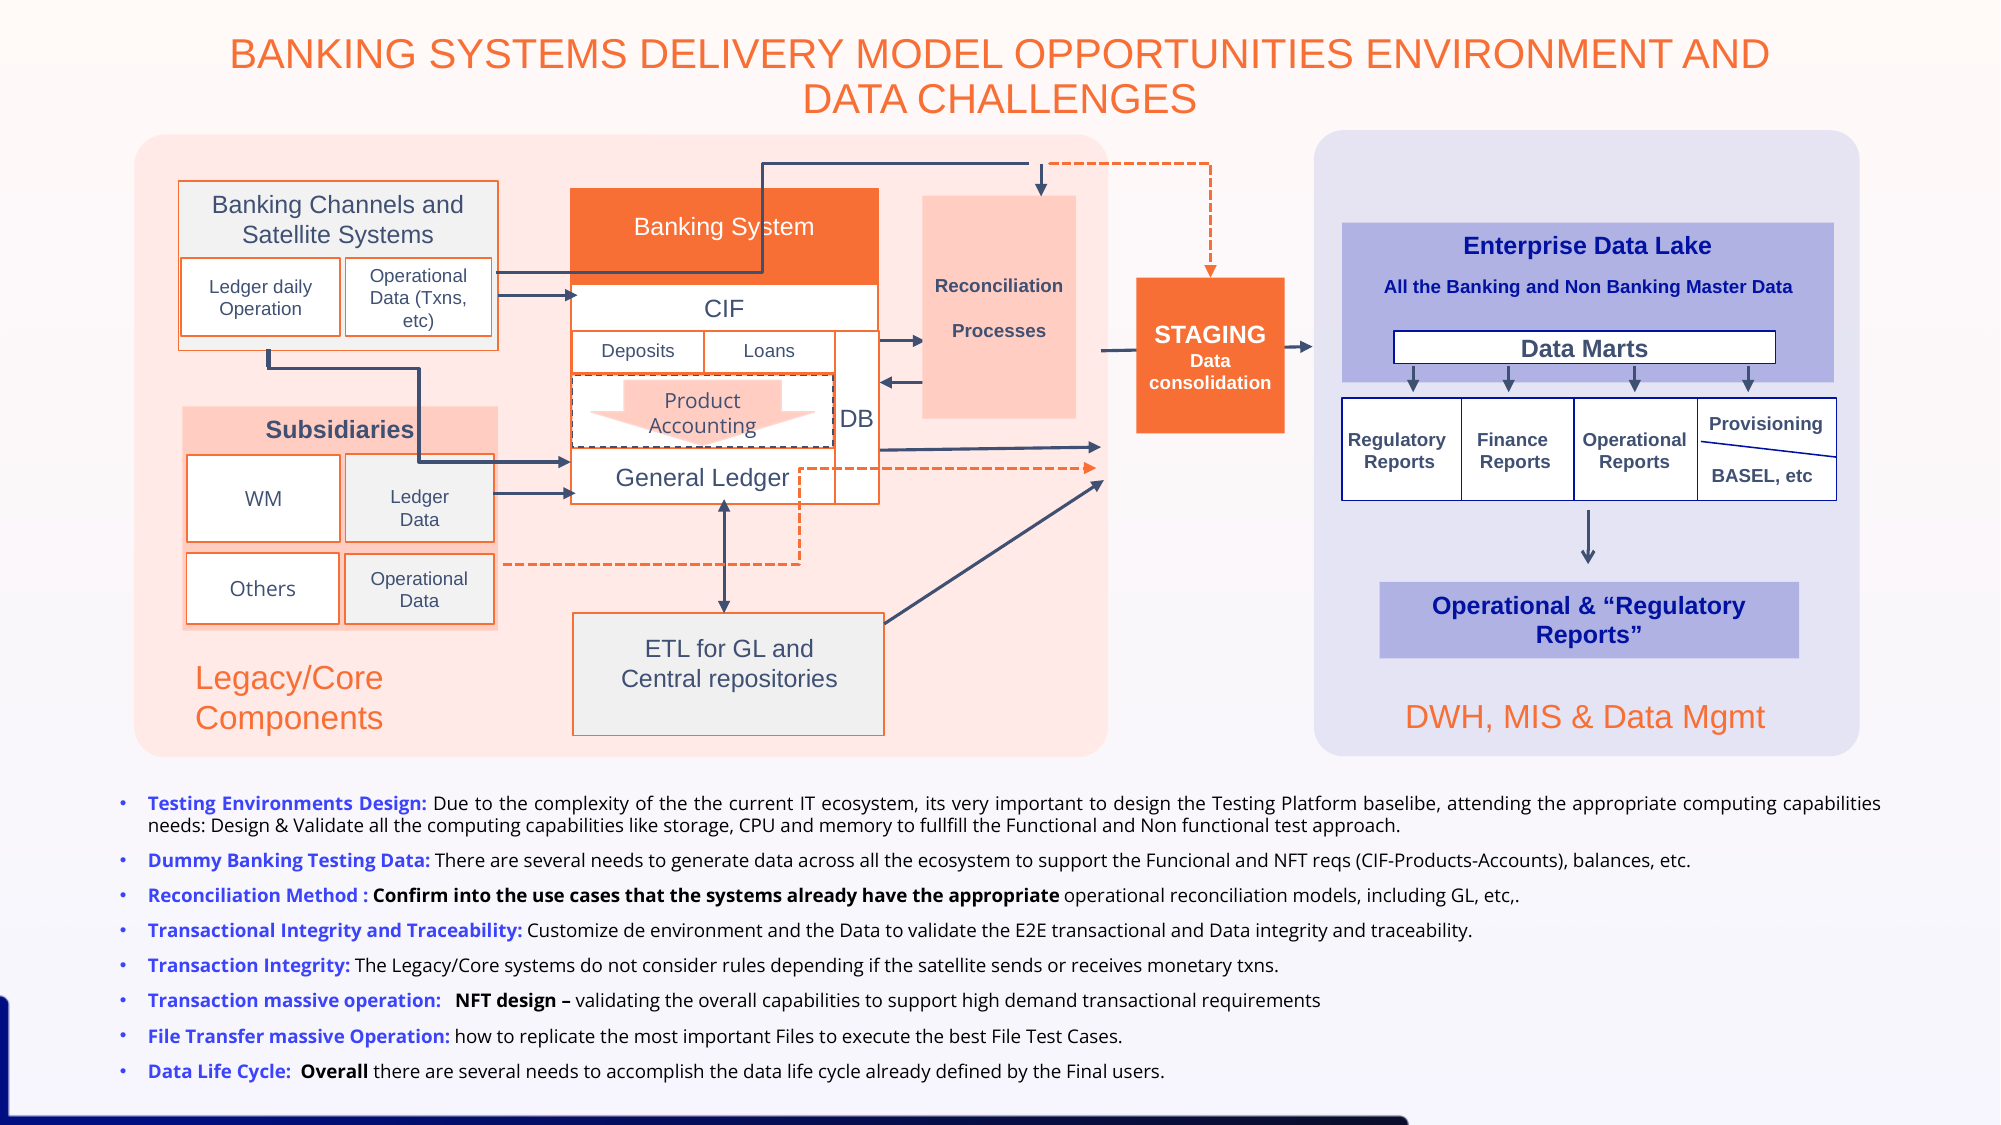

BANKING SYSTEMS DELIVERY MODEL OPPORTUNITIES ENVIRONMENT AND DATA CHALLENGES

Banking Channels and Satellite Systems

Banking System
Reconciliation

Processes
Enterprise Data Lake

All the Banking and Non Banking Master Data
Ledger daily Operation
Operational Data (Txns, etc)

STAGING
Data consolidation
CIF
Deposits
Loans
DB
Data Marts

Product Accounting

Subsidiaries
Provisioning
Regulatory
Reports
Finance
Reports
Operational
Reports
General Ledger

Ledger
Data
WM
BASEL, etc
Others
Operational Data
Operational & “Regulatory Reports”

ETL for GL and Central repositories
Legacy/Core
Components
DWH, MIS & Data Mgmt
Testing Environments Design: Due to the complexity of the the current IT ecosystem, its very important to design the Testing Platform baselibe, attending the appropriate computing capabilities needs: Design & Validate all the computing capabilities like storage, CPU and memory to fullfill the Functional and Non functional test approach.
Dummy Banking Testing Data: There are several needs to generate data across all the ecosystem to support the Funcional and NFT reqs (CIF-Products-Accounts), balances, etc.
Reconciliation Method : Confirm into the use cases that the systems already have the appropriate operational reconciliation models, including GL, etc,.
Transactional Integrity and Traceability: Customize de environment and the Data to validate the E2E transactional and Data integrity and traceability.
Transaction Integrity: The Legacy/Core systems do not consider rules depending if the satellite sends or receives monetary txns.
Transaction massive operation:   NFT design – validating the overall capabilities to support high demand transactional requirements
File Transfer massive Operation: how to replicate the most important Files to execute the best File Test Cases.
Data Life Cycle:  Overall there are several needs to accomplish the data life cycle already defined by the Final users.

Confidential